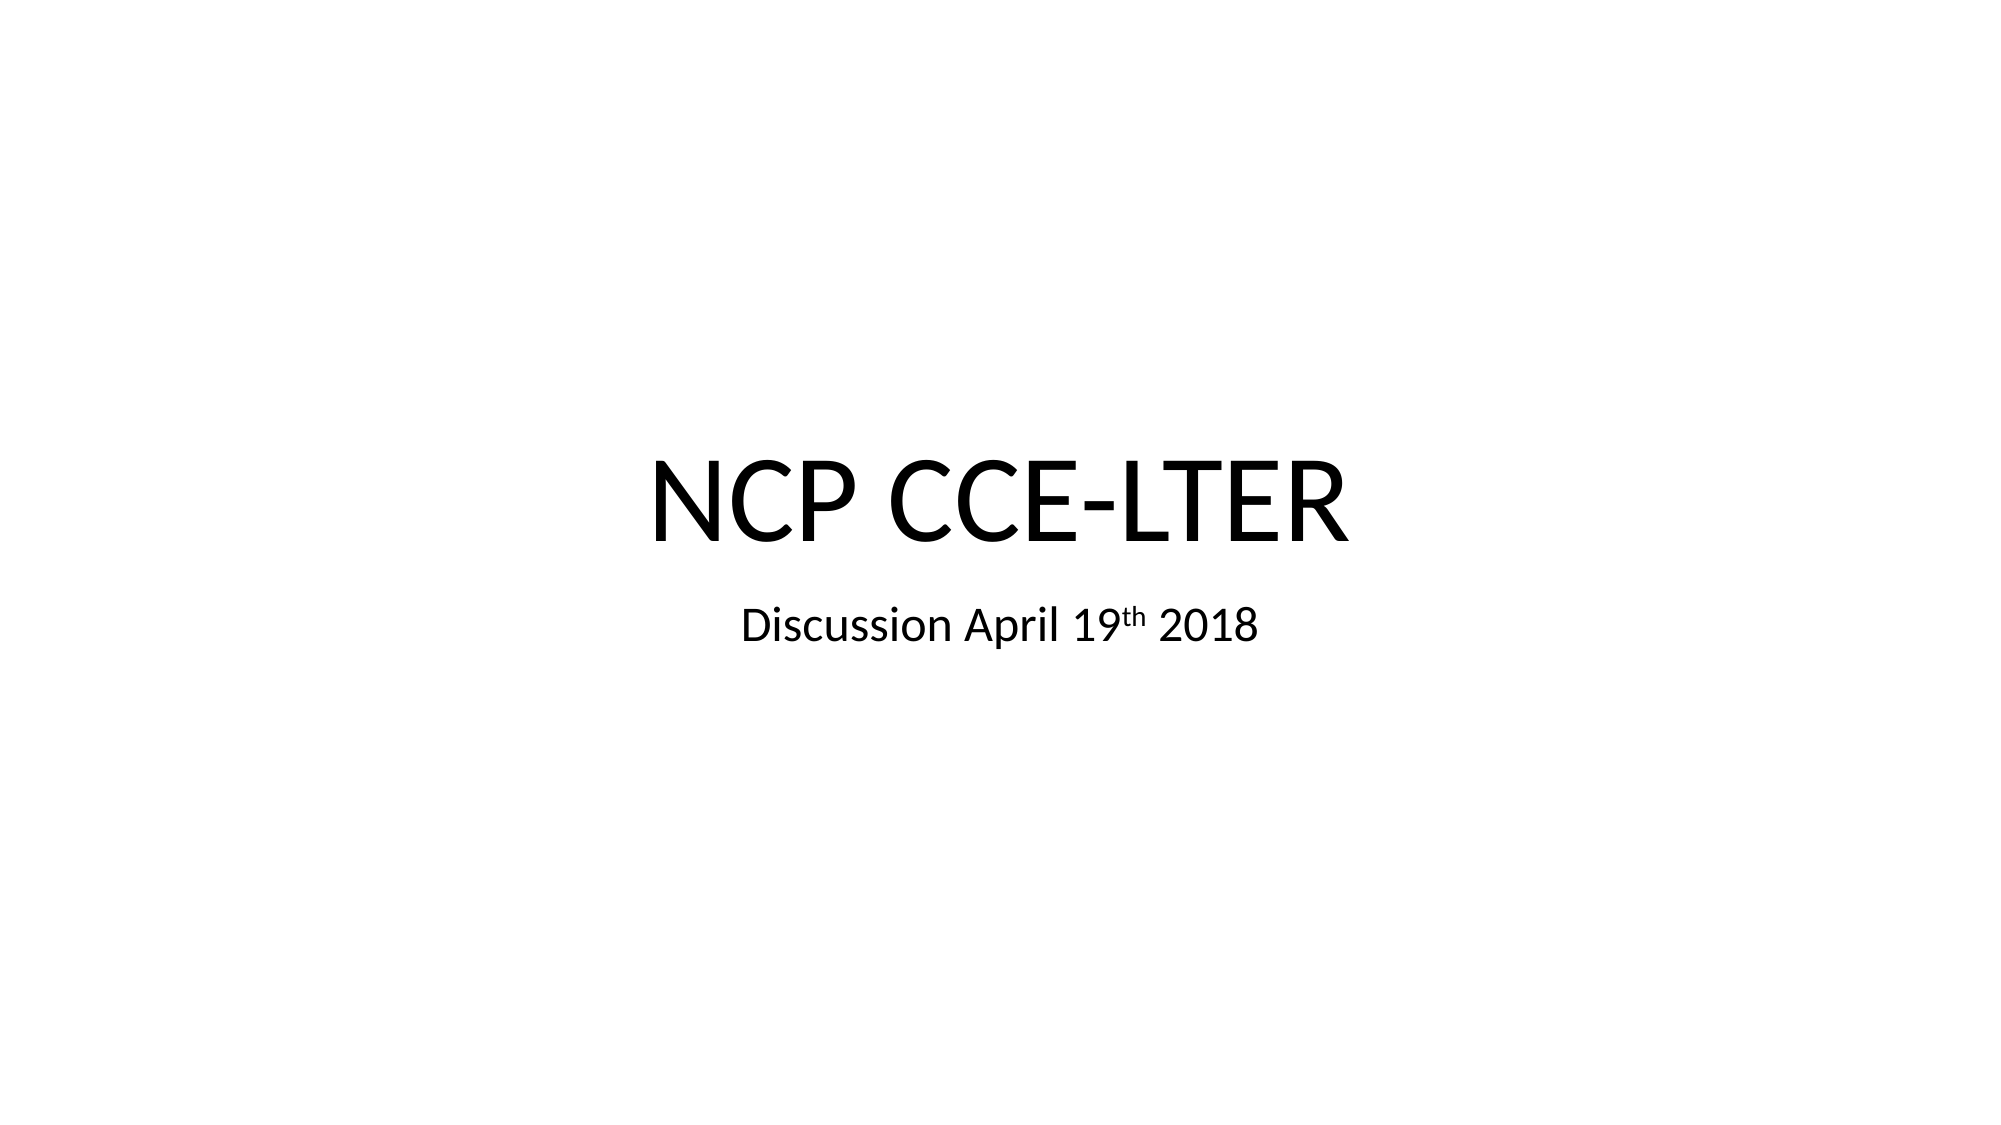

# NCP CCE-LTER
Discussion April 19th 2018